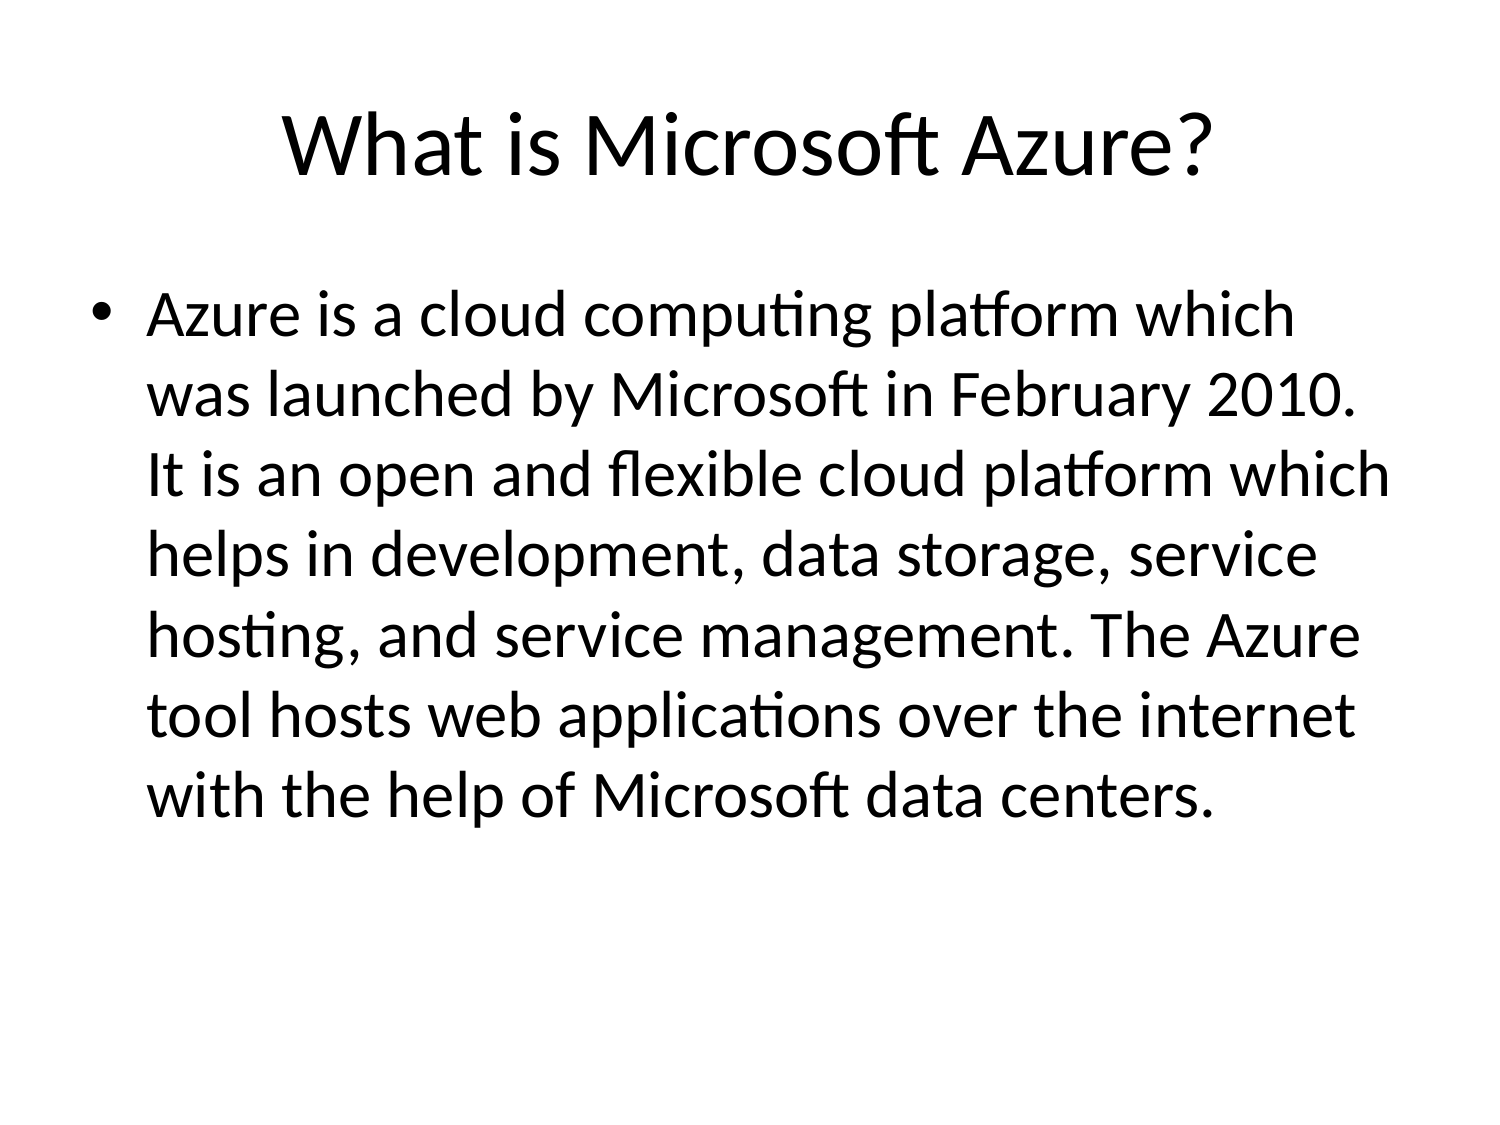

# What is Microsoft Azure?
Azure is a cloud computing platform which was launched by Microsoft in February 2010. It is an open and flexible cloud platform which helps in development, data storage, service hosting, and service management. The Azure tool hosts web applications over the internet with the help of Microsoft data centers.